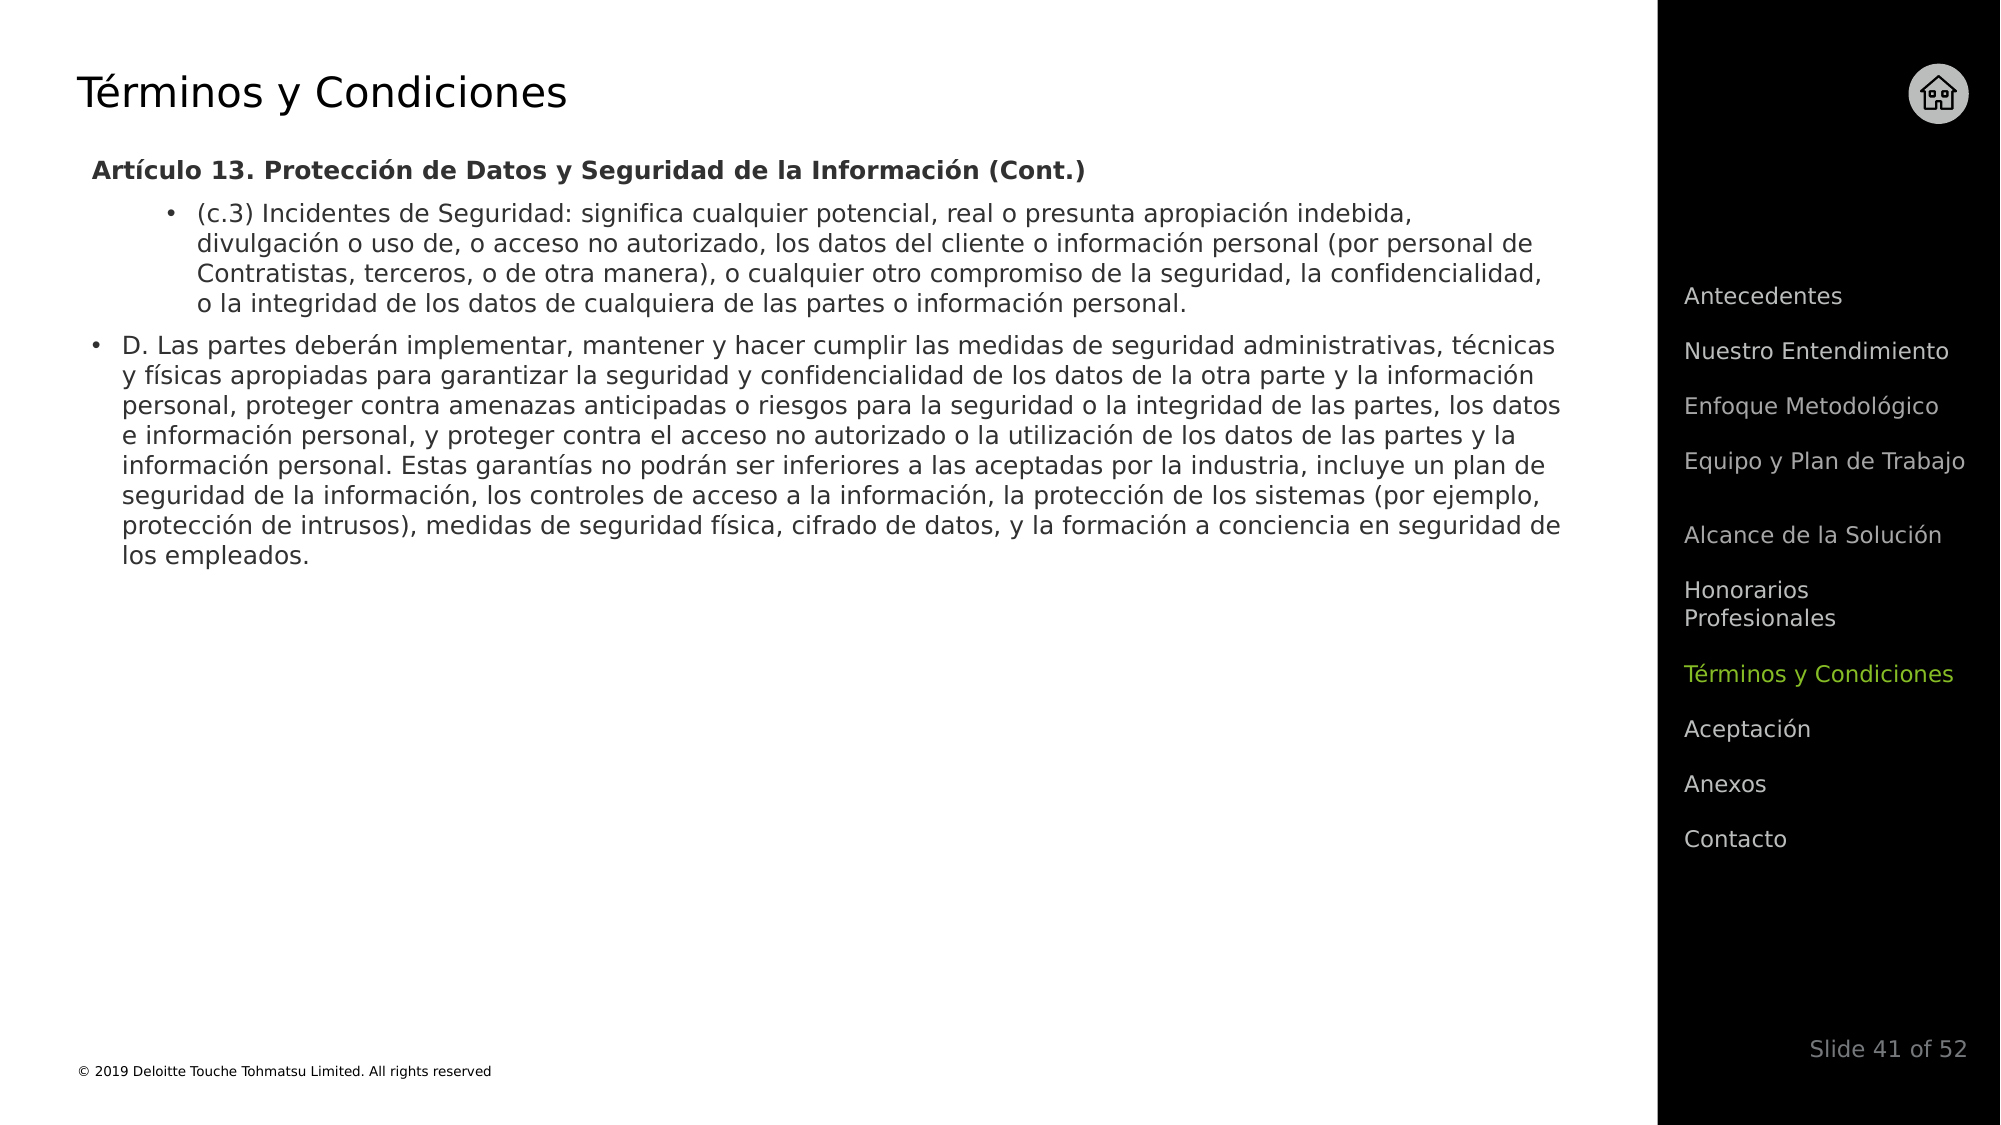

# Términos y Condiciones

Artículo 13. Protección de Datos y Seguridad de la Información (Cont.)
(c.3) Incidentes de Seguridad: significa cualquier potencial, real o presunta apropiación indebida, divulgación o uso de, o acceso no autorizado, los datos del cliente o información personal (por personal de Contratistas, terceros, o de otra manera), o cualquier otro compromiso de la seguridad, la confidencialidad, o la integridad de los datos de cualquiera de las partes o información personal.
D. Las partes deberán implementar, mantener y hacer cumplir las medidas de seguridad administrativas, técnicas y físicas apropiadas para garantizar la seguridad y confidencialidad de los datos de la otra parte y la información personal, proteger contra amenazas anticipadas o riesgos para la seguridad o la integridad de las partes, los datos e información personal, y proteger contra el acceso no autorizado o la utilización de los datos de las partes y la información personal. Estas garantías no podrán ser inferiores a las aceptadas por la industria, incluye un plan de seguridad de la información, los controles de acceso a la información, la protección de los sistemas (por ejemplo, protección de intrusos), medidas de seguridad física, cifrado de datos, y la formación a conciencia en seguridad de los empleados.

Antecedentes
Nuestro Entendimiento
Enfoque Metodológico
Equipo y Plan de Trabajo
Alcance de la Solución
Honorarios Profesionales
Términos y Condiciones
Aceptación
Anexos
Contacto